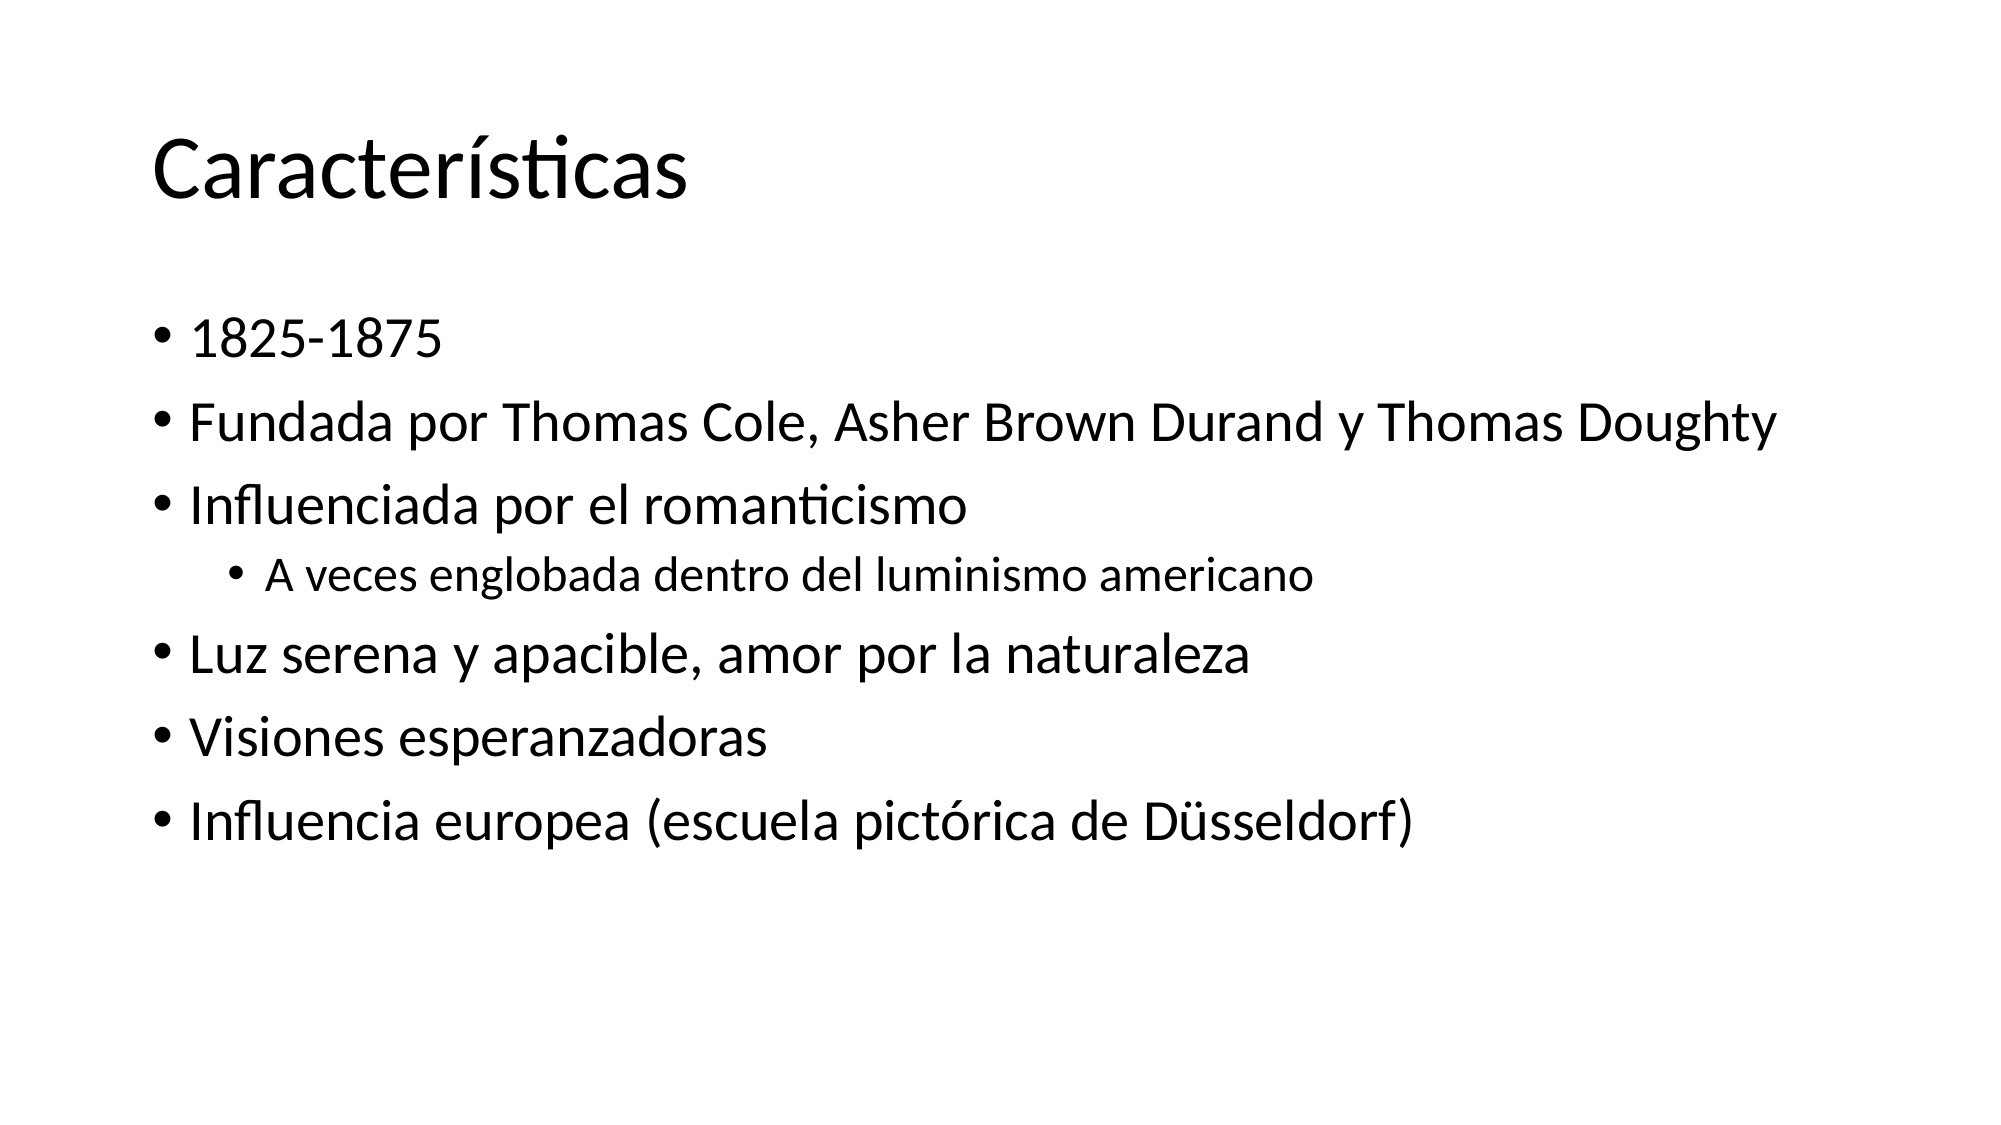

# Características
1825-1875
Fundada por Thomas Cole, Asher Brown Durand y Thomas Doughty
Influenciada por el romanticismo
A veces englobada dentro del luminismo americano
Luz serena y apacible, amor por la naturaleza
Visiones esperanzadoras
Influencia europea (escuela pictórica de Düsseldorf)